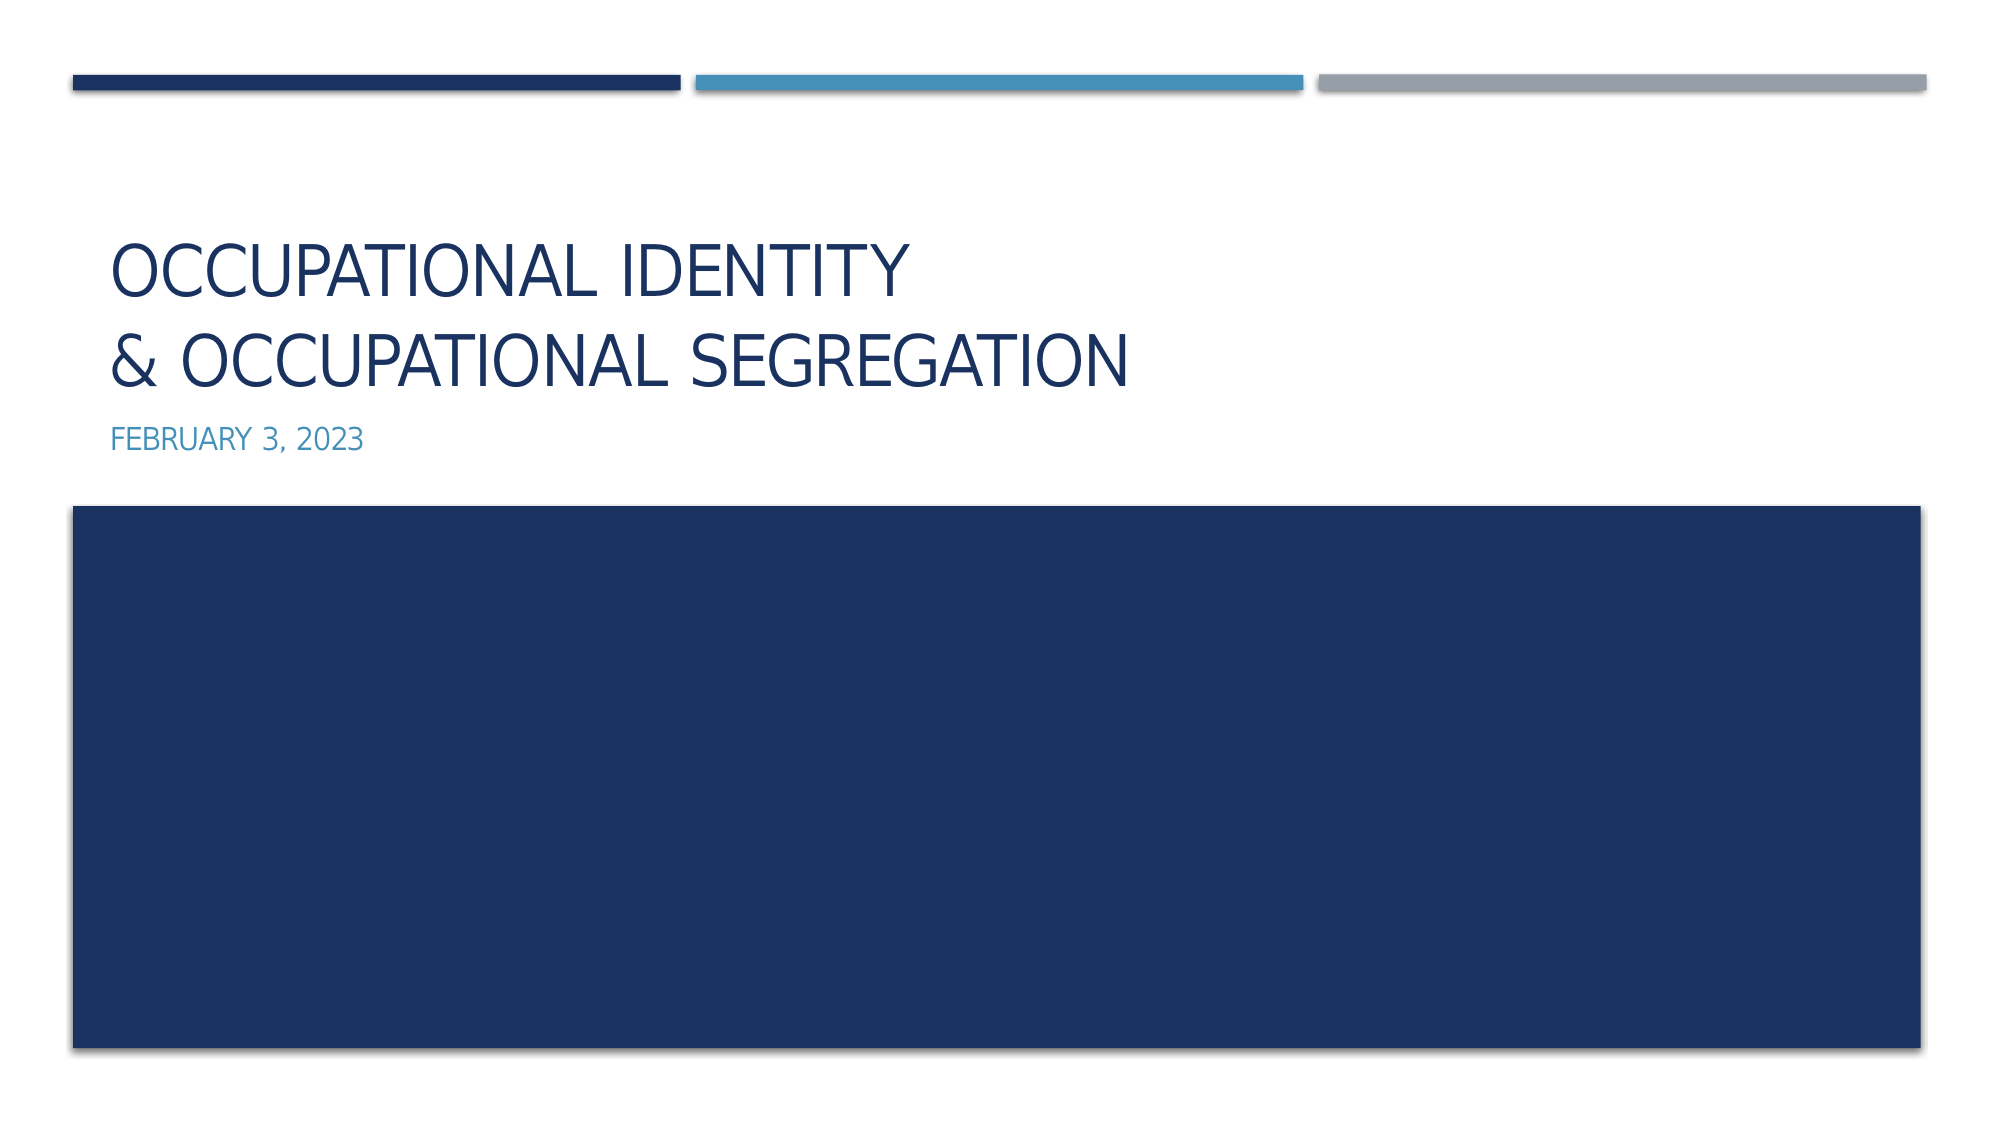

# Occupational Identity & Occupational Segregation
February 3, 2023